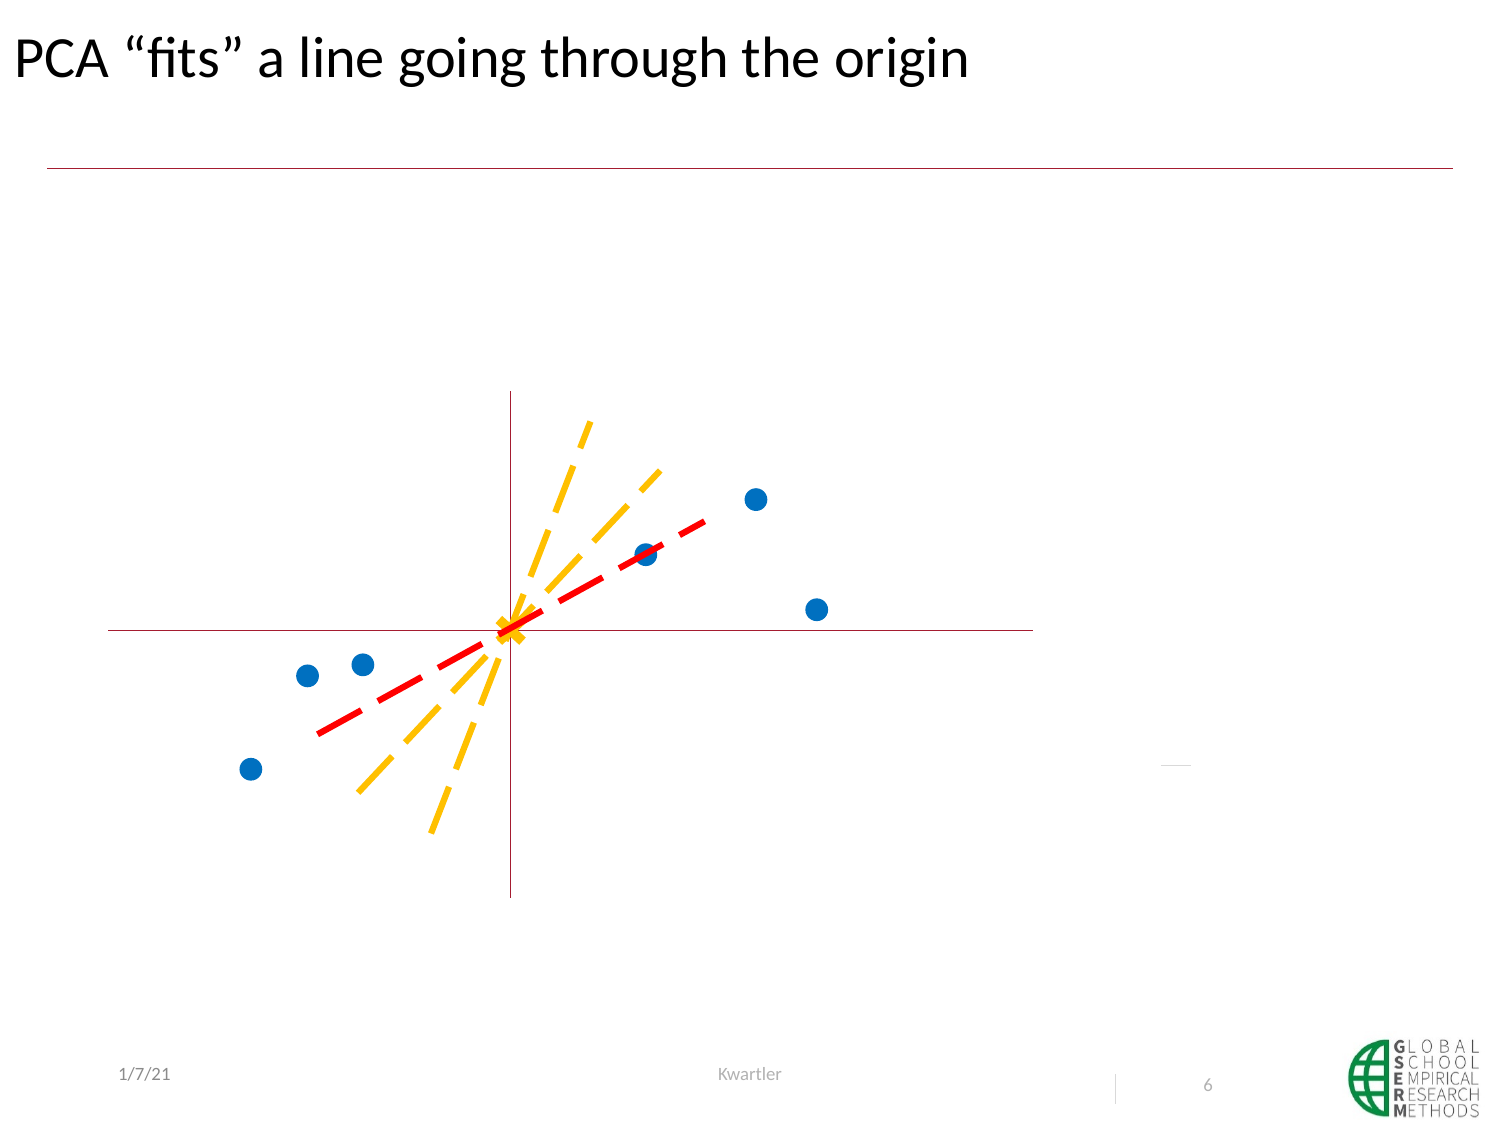

# PCA “fits” a line going through the origin

1/7/21
Kwartler
6